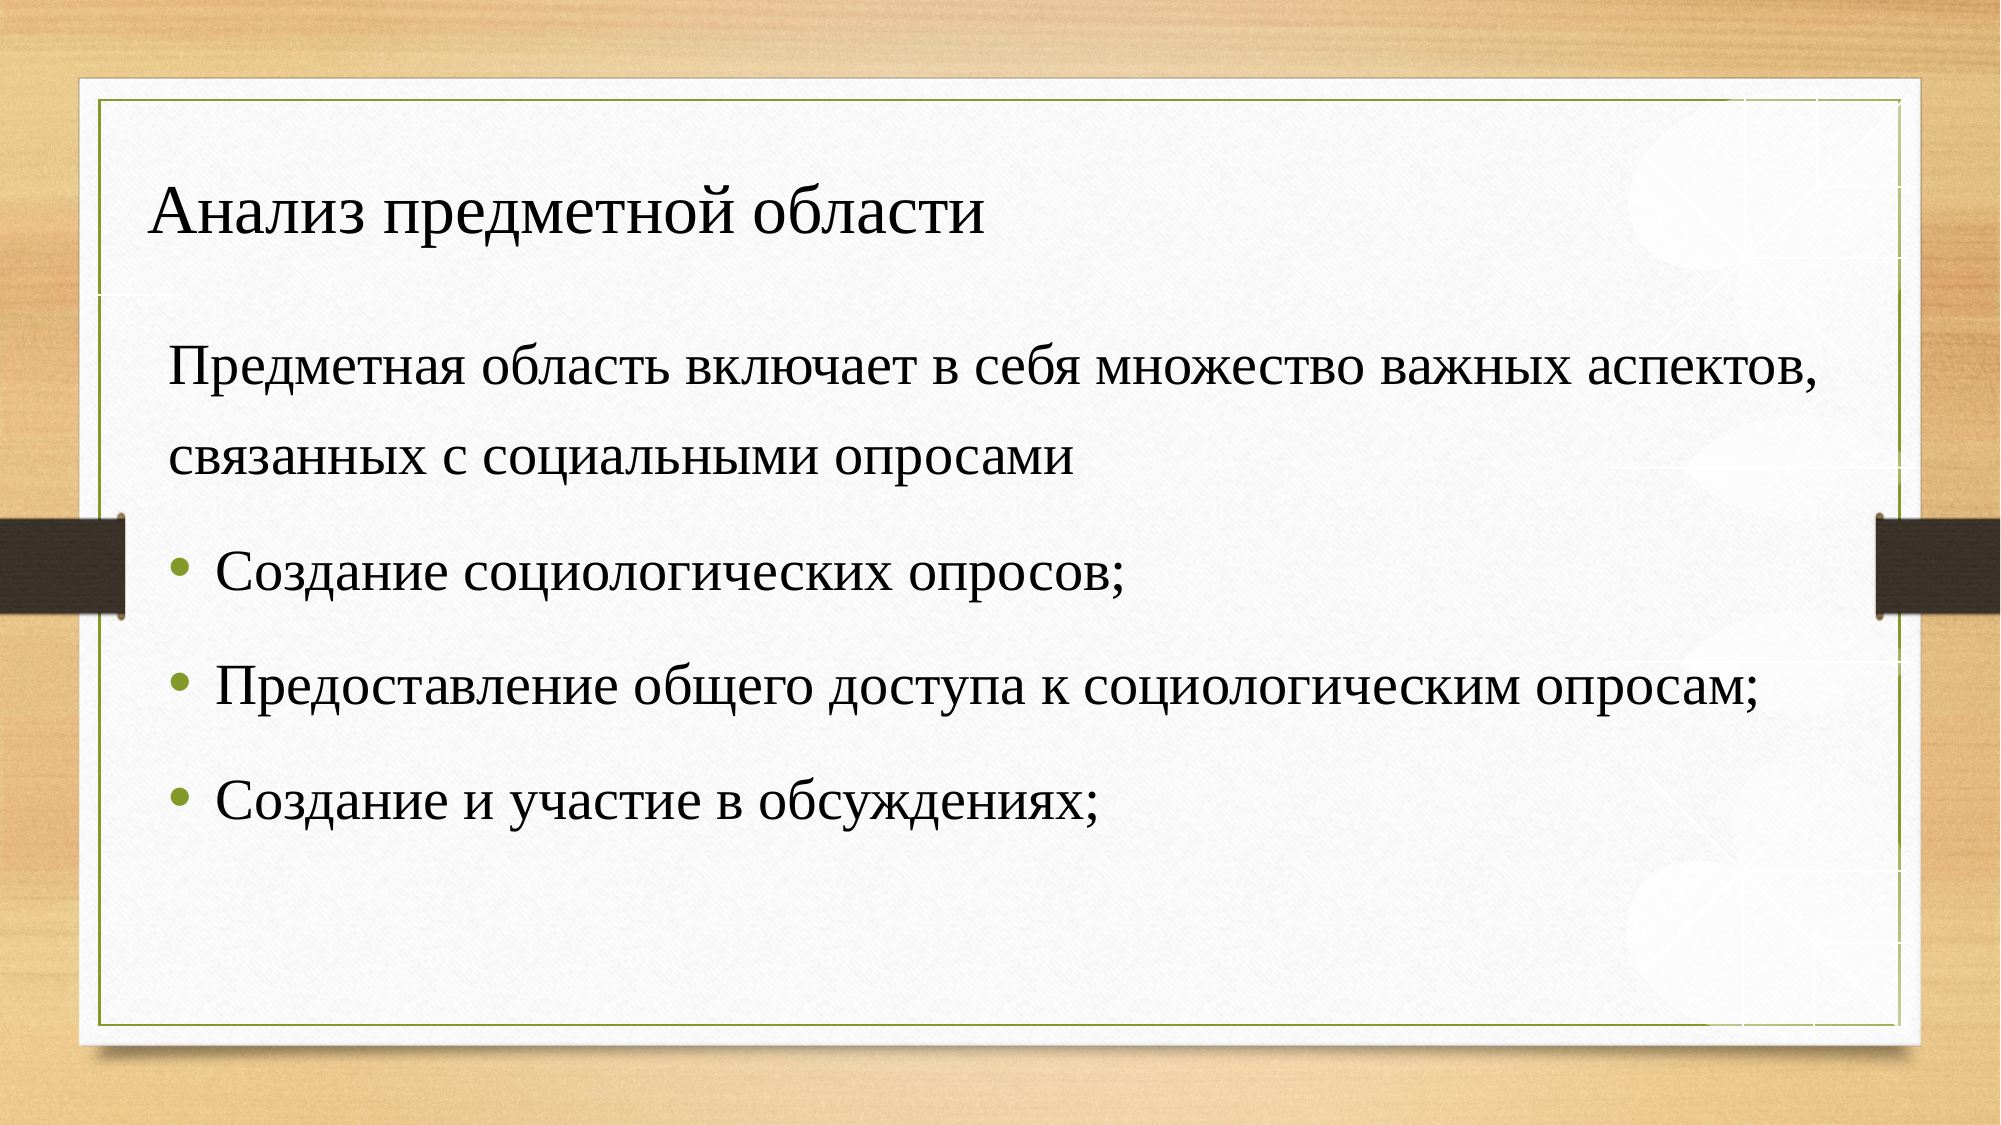

# Анализ предметной области
Предметная область включает в себя множество важных аспектов, связанных с социальными опросами
Создание социологических опросов;
Предоставление общего доступа к социологическим опросам;
Создание и участие в обсуждениях;